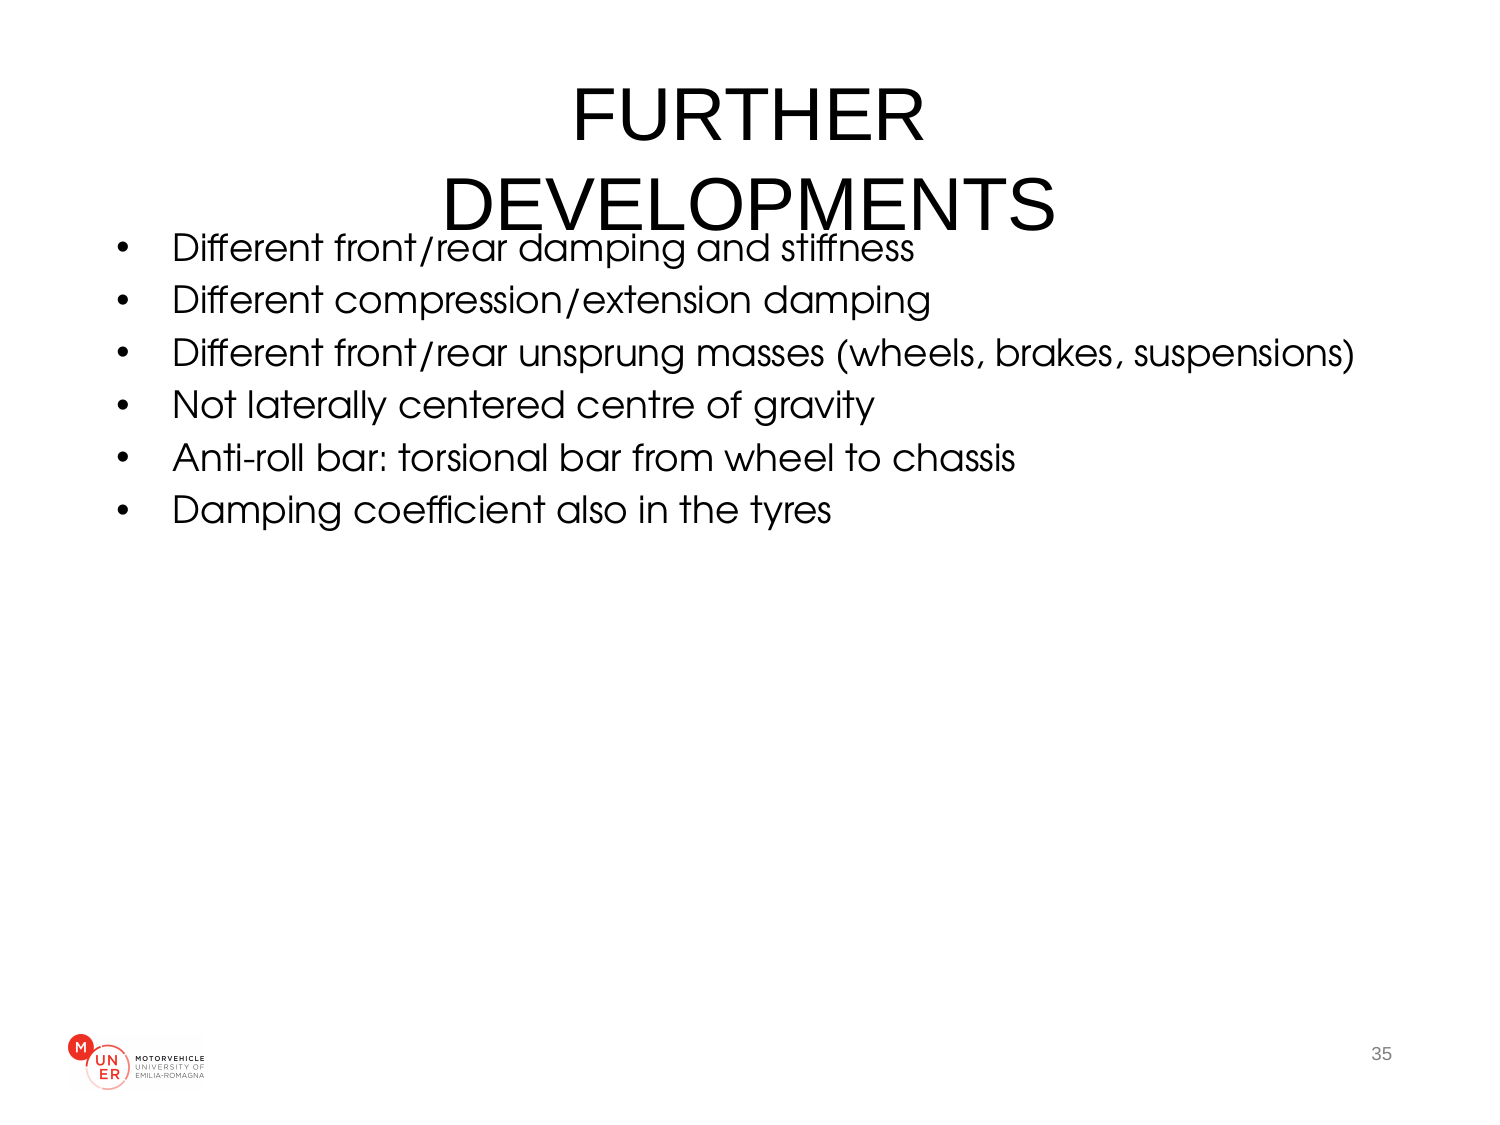

# FURTHER DEVELOPMENTS
Different front/rear damping and stiffness
Different compression/extension damping
Different front/rear unsprung masses (wheels, brakes, suspensions)
Not laterally centered centre of gravity
Anti-roll bar: torsional bar from wheel to chassis
Damping coefficient also in the tyres

35